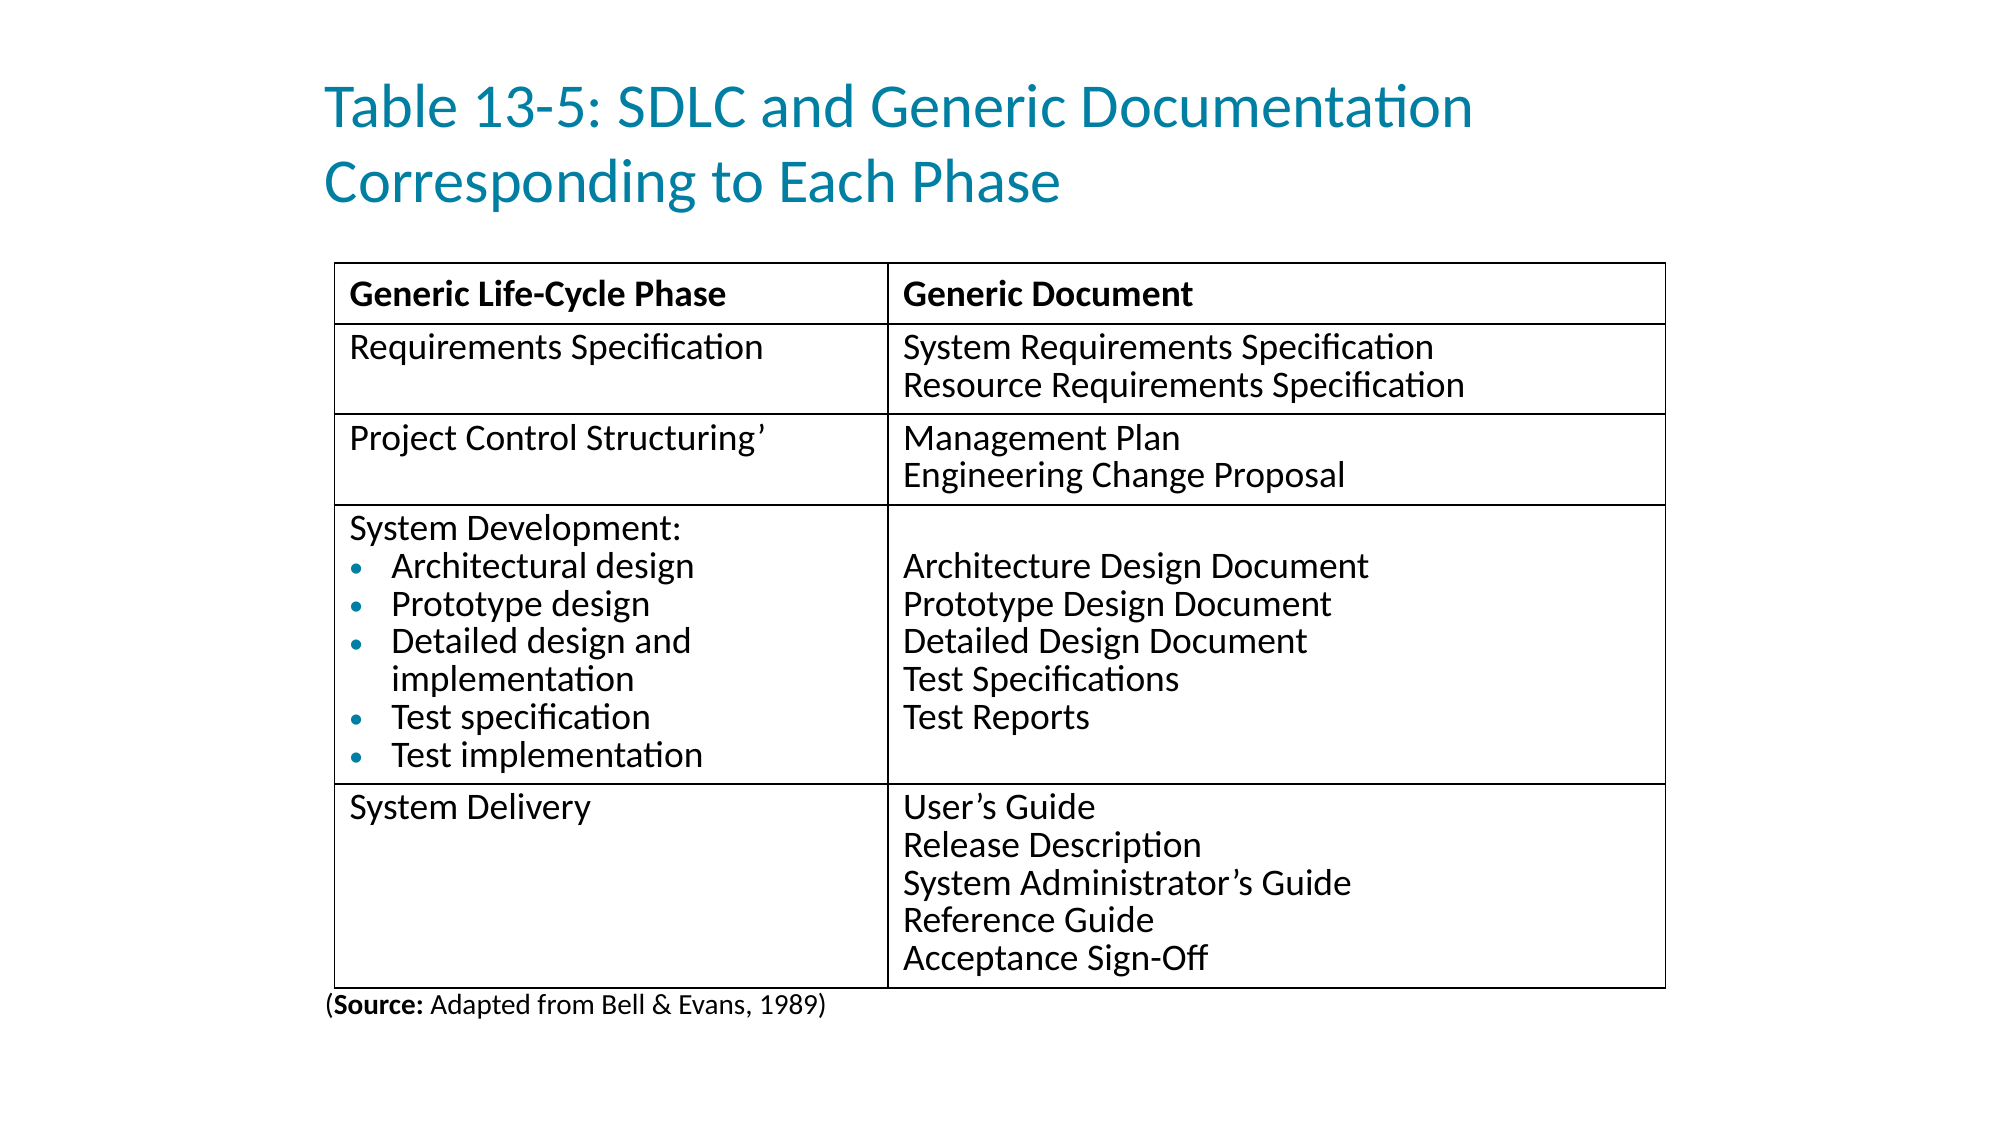

# Table 13-5: S D L C and Generic Documentation Corresponding to Each Phase
| Generic Life-Cycle Phase | Generic Document |
| --- | --- |
| Requirements Specification | System Requirements Specification Resource Requirements Specification |
| Project Control Structuring’ | Management Plan Engineering Change Proposal |
| System Development: Architectural design Prototype design Detailed design and implementation Test specification Test implementation | Architecture Design Document Prototype Design Document Detailed Design Document Test Specifications Test Reports |
| System Delivery | User’s Guide Release Description System Administrator’s Guide Reference Guide Acceptance Sign-Off |
(Source: Adapted from Bell & Evans, 1989)